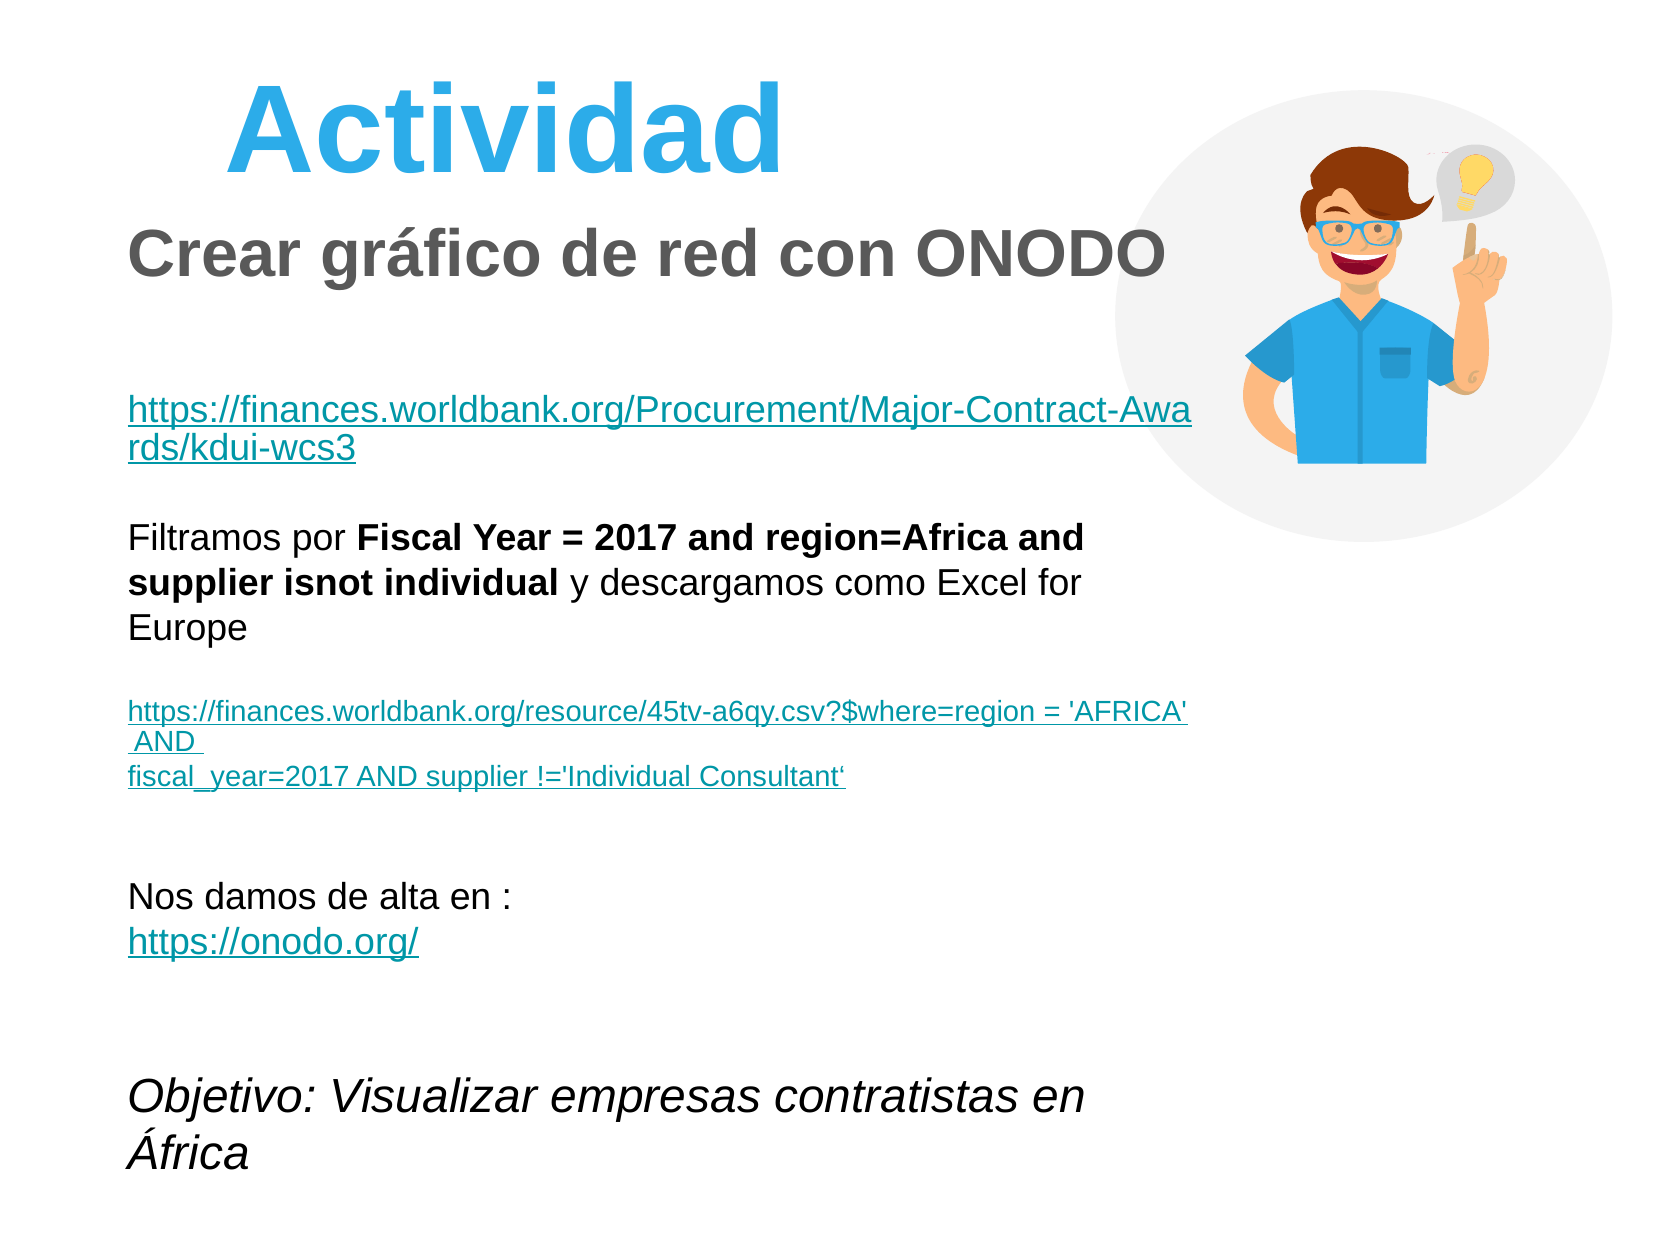

Actividad

Crear gráfico de red con ONODO

https://finances.worldbank.org/Procurement/Major-Contract-Awards/kdui-wcs3

Filtramos por Fiscal Year = 2017 and region=Africa and supplier isnot individual y descargamos como Excel for Europe

https://finances.worldbank.org/resource/45tv-a6qy.csv?$where=region = 'AFRICA' AND fiscal_year=2017 AND supplier !='Individual Consultant‘

Nos damos de alta en :
https://onodo.org/

Objetivo: Visualizar empresas contratistas en África